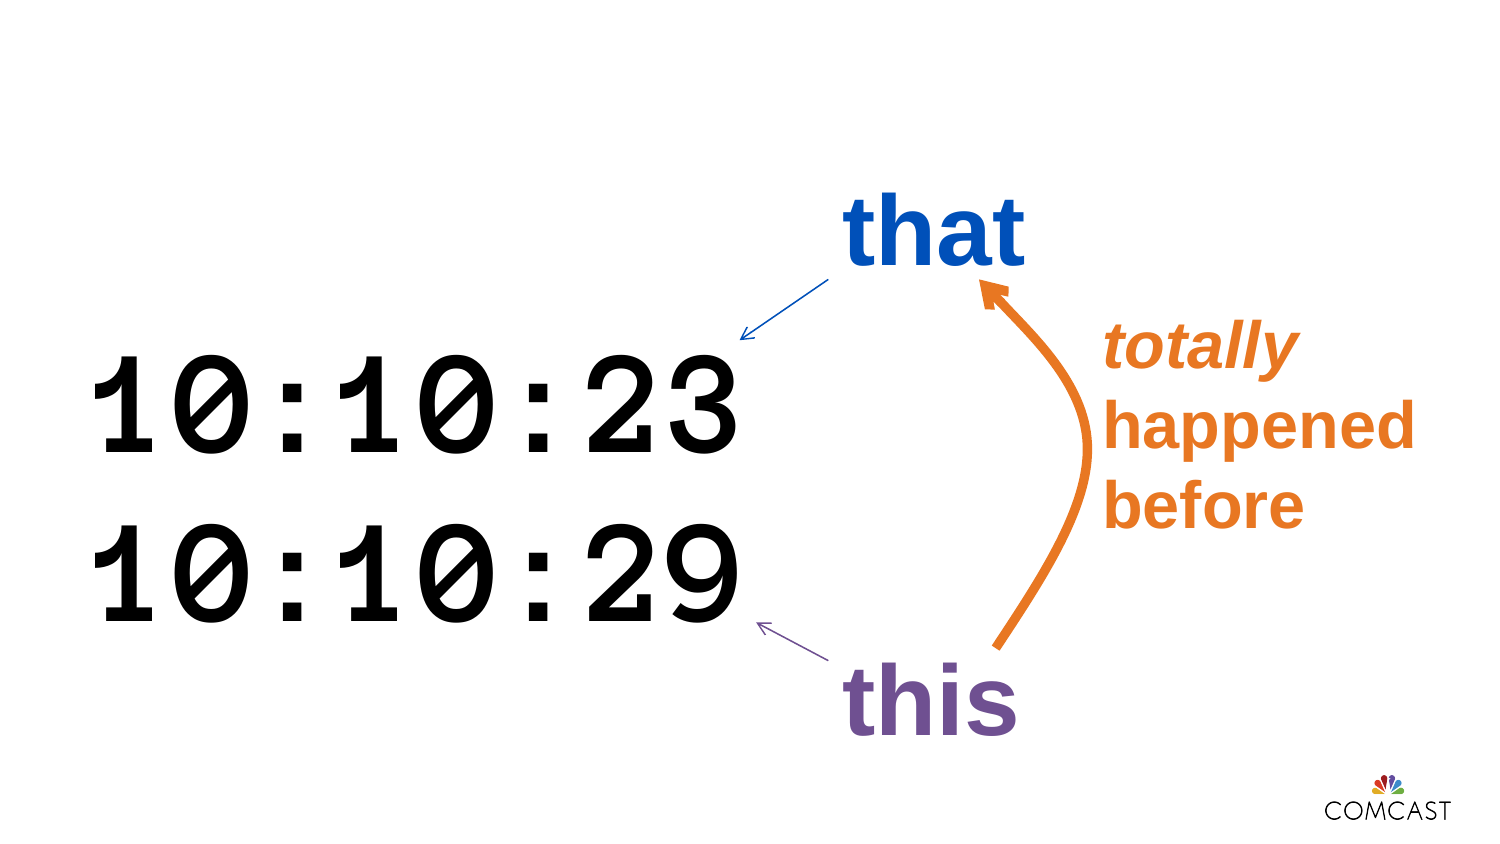

that

totally
happened
before
10:10:23
10:10:29
this